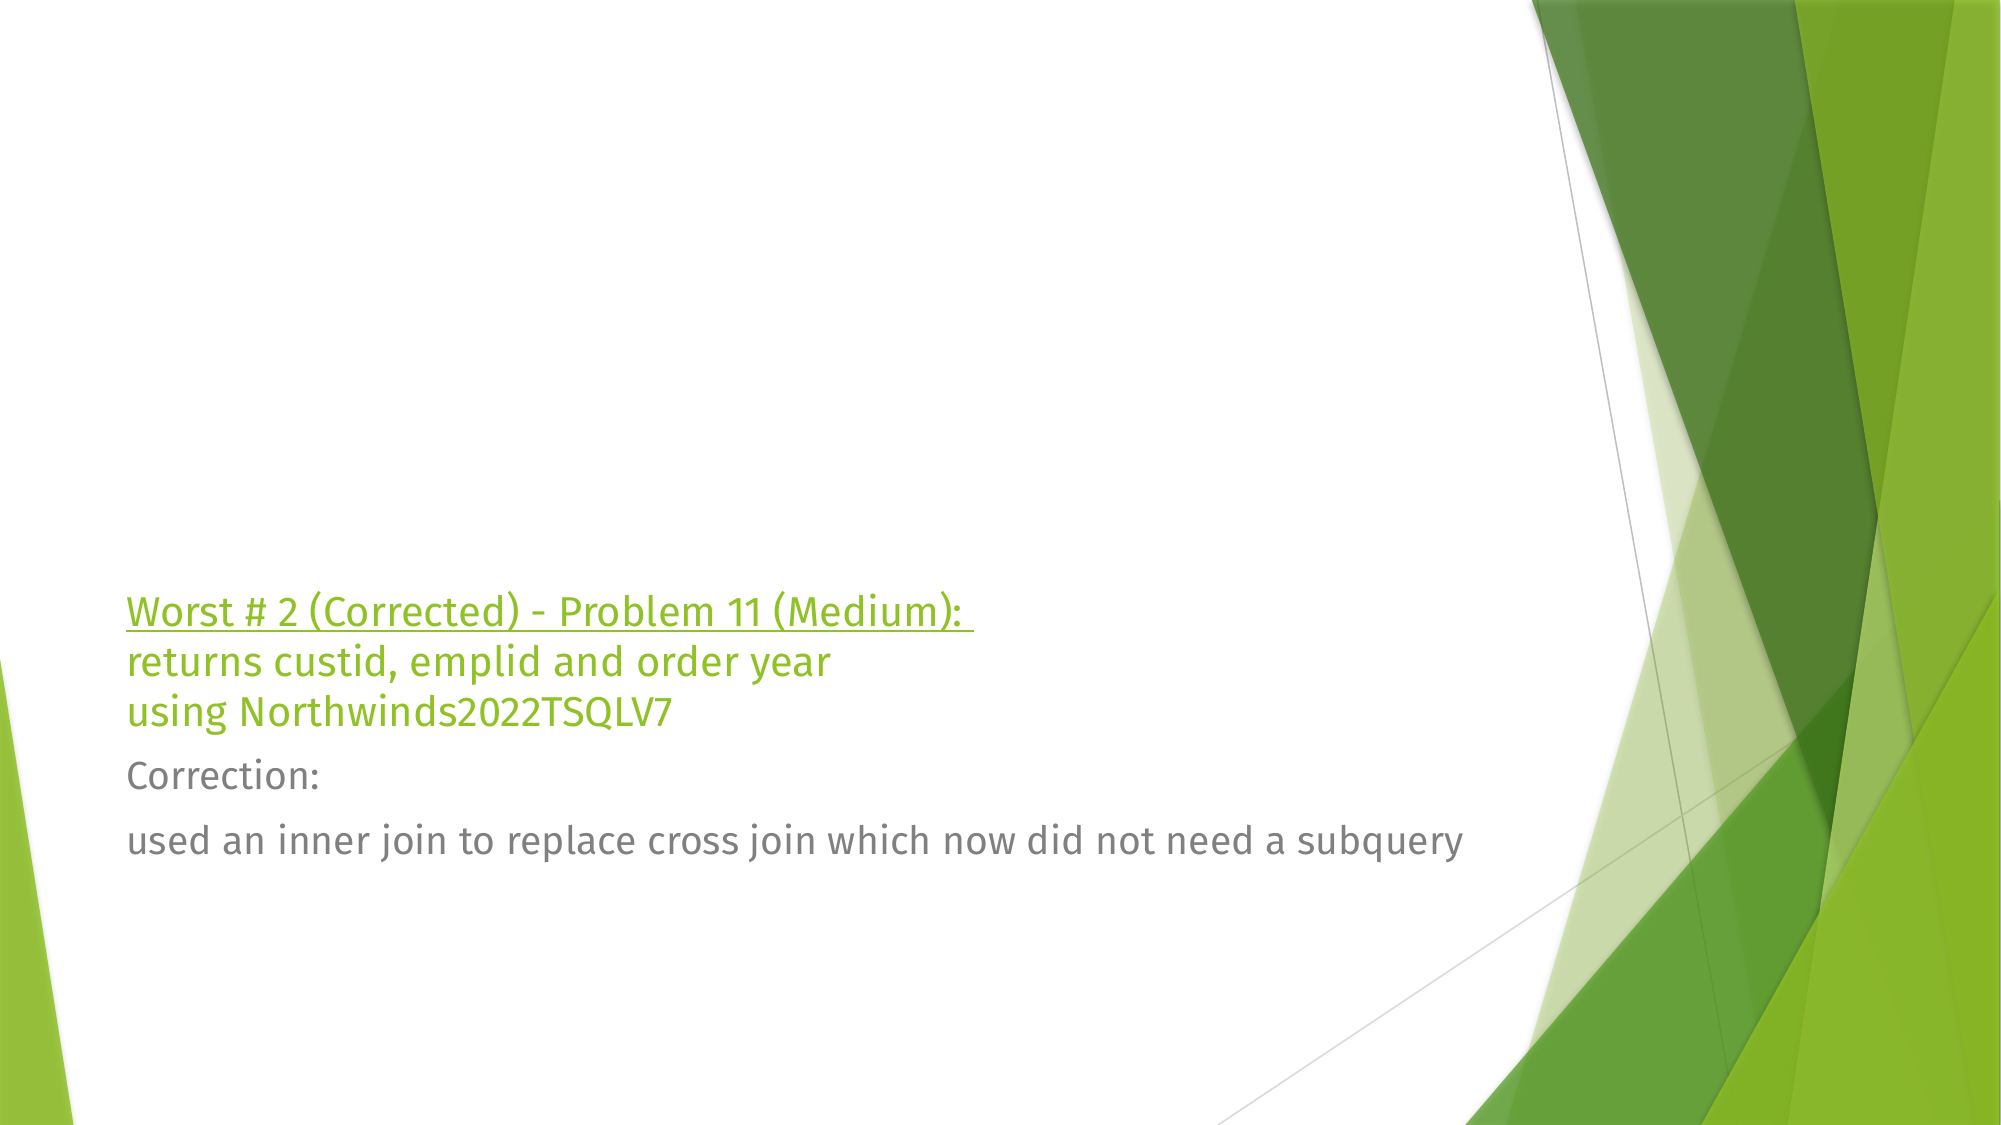

# Worst # 2 (Corrected) - Problem 11 (Medium): returns custid, emplid and order year
using Northwinds2022TSQLV7
Correction:
used an inner join to replace cross join which now did not need a subquery